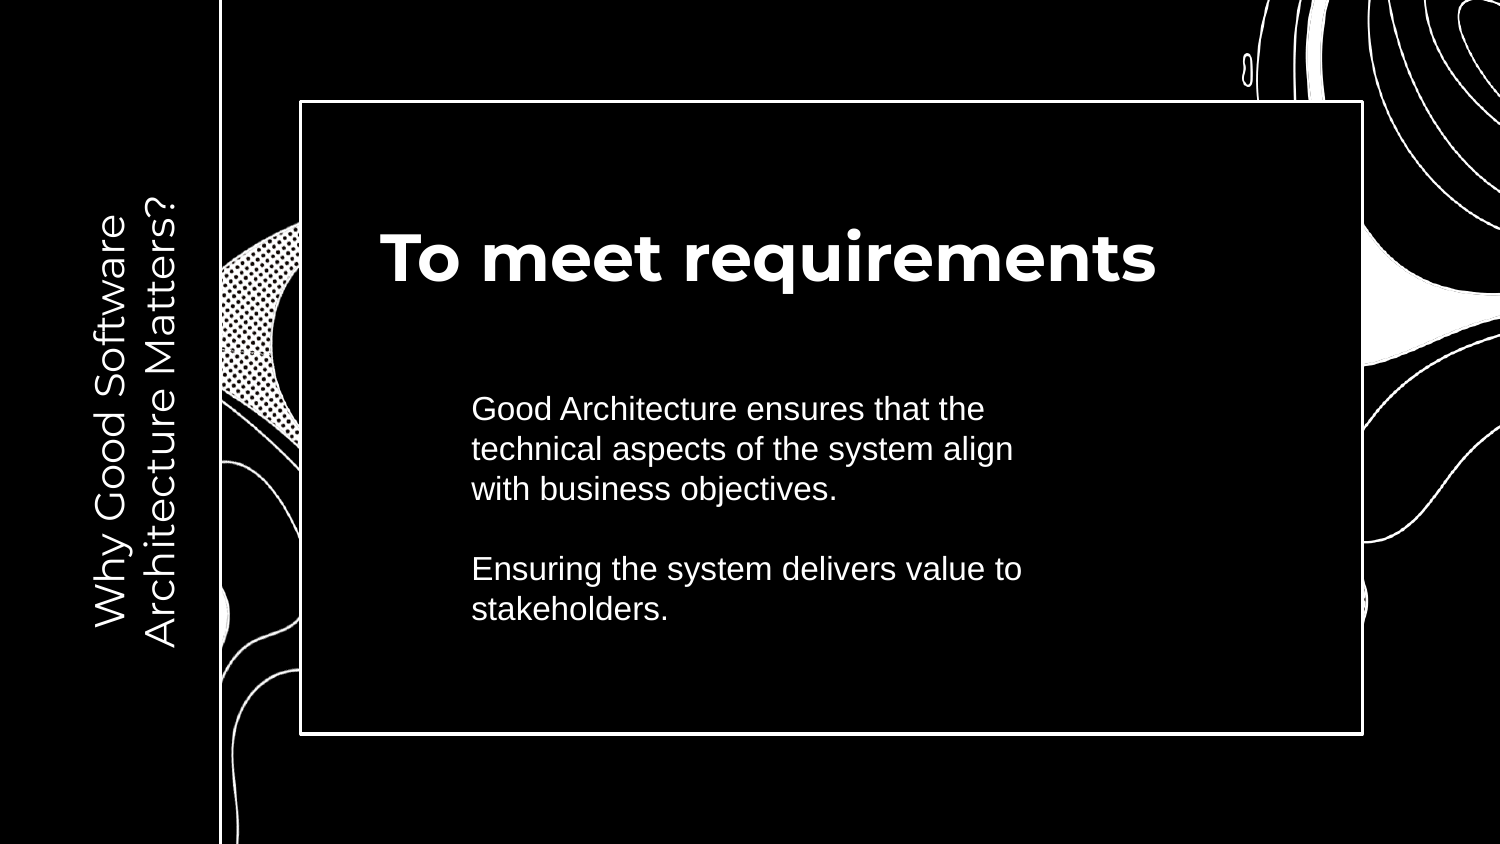

To meet requirements
Good Architecture ensures that the technical aspects of the system align with business objectives.

Ensuring the system delivers value to stakeholders.
# Why Good Software Architecture Matters?